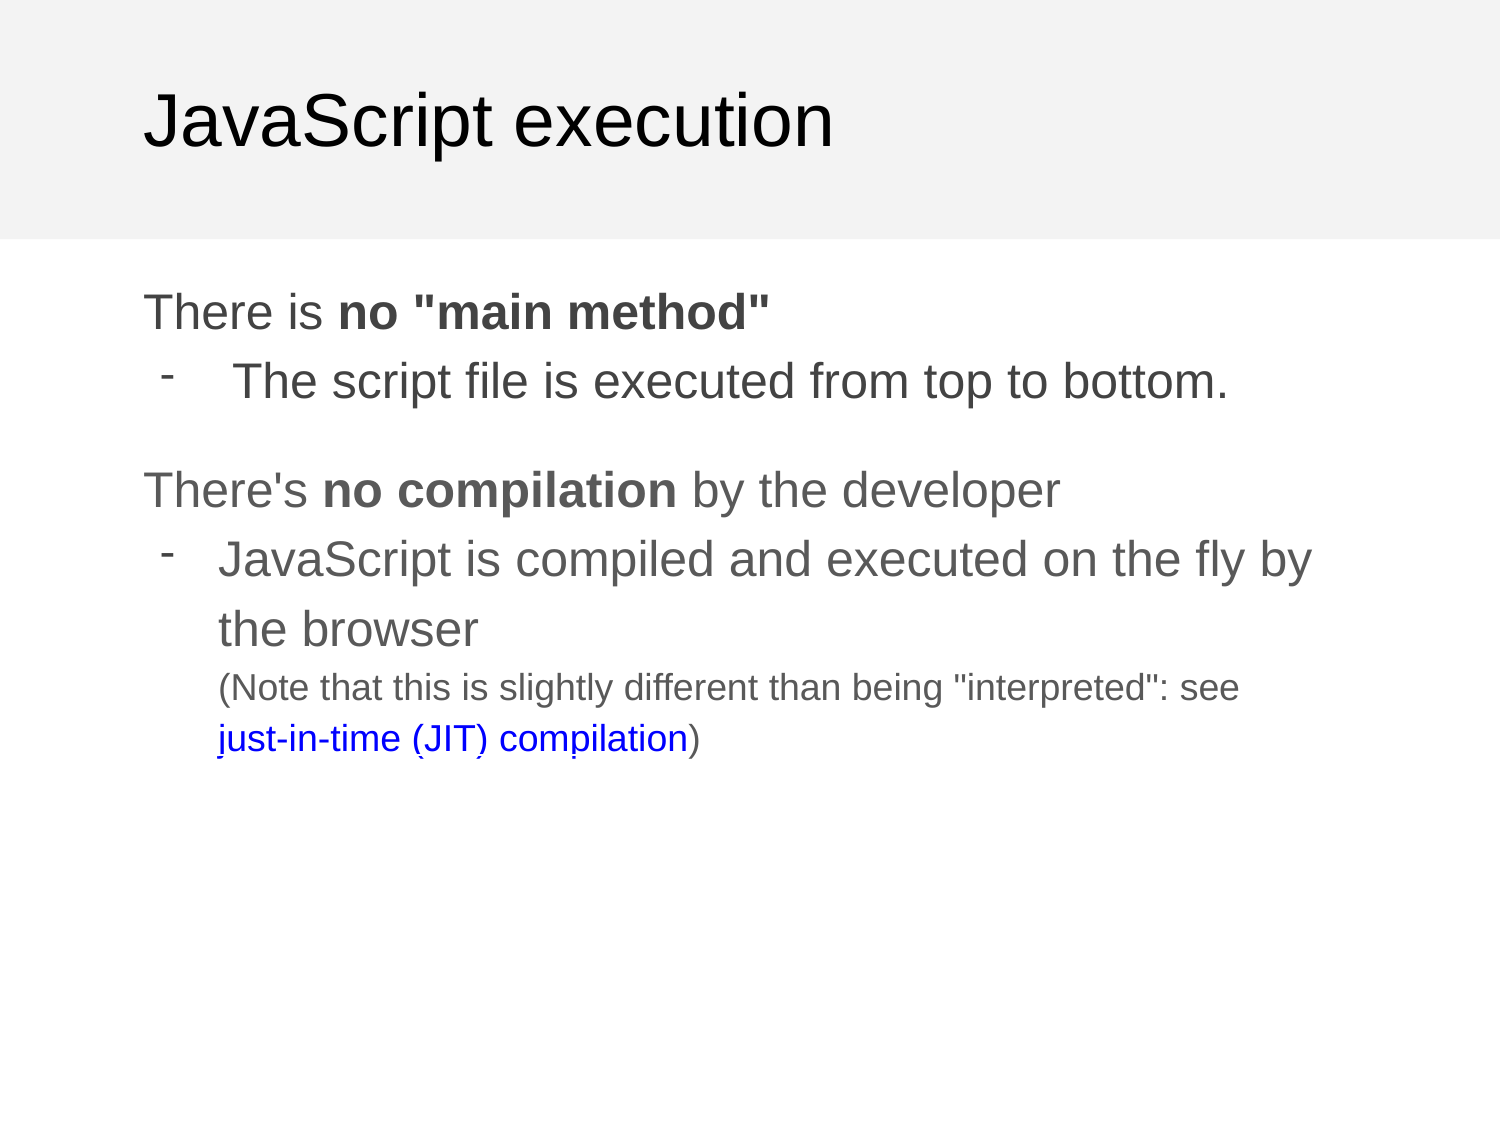

JavaScript execution
There is no "main method"
 The script file is executed from top to bottom.

There's no compilation by the developer
JavaScript is compiled and executed on the fly by the browser
(Note that this is slightly different than being "interpreted": see just-in-time (JIT) compilation)